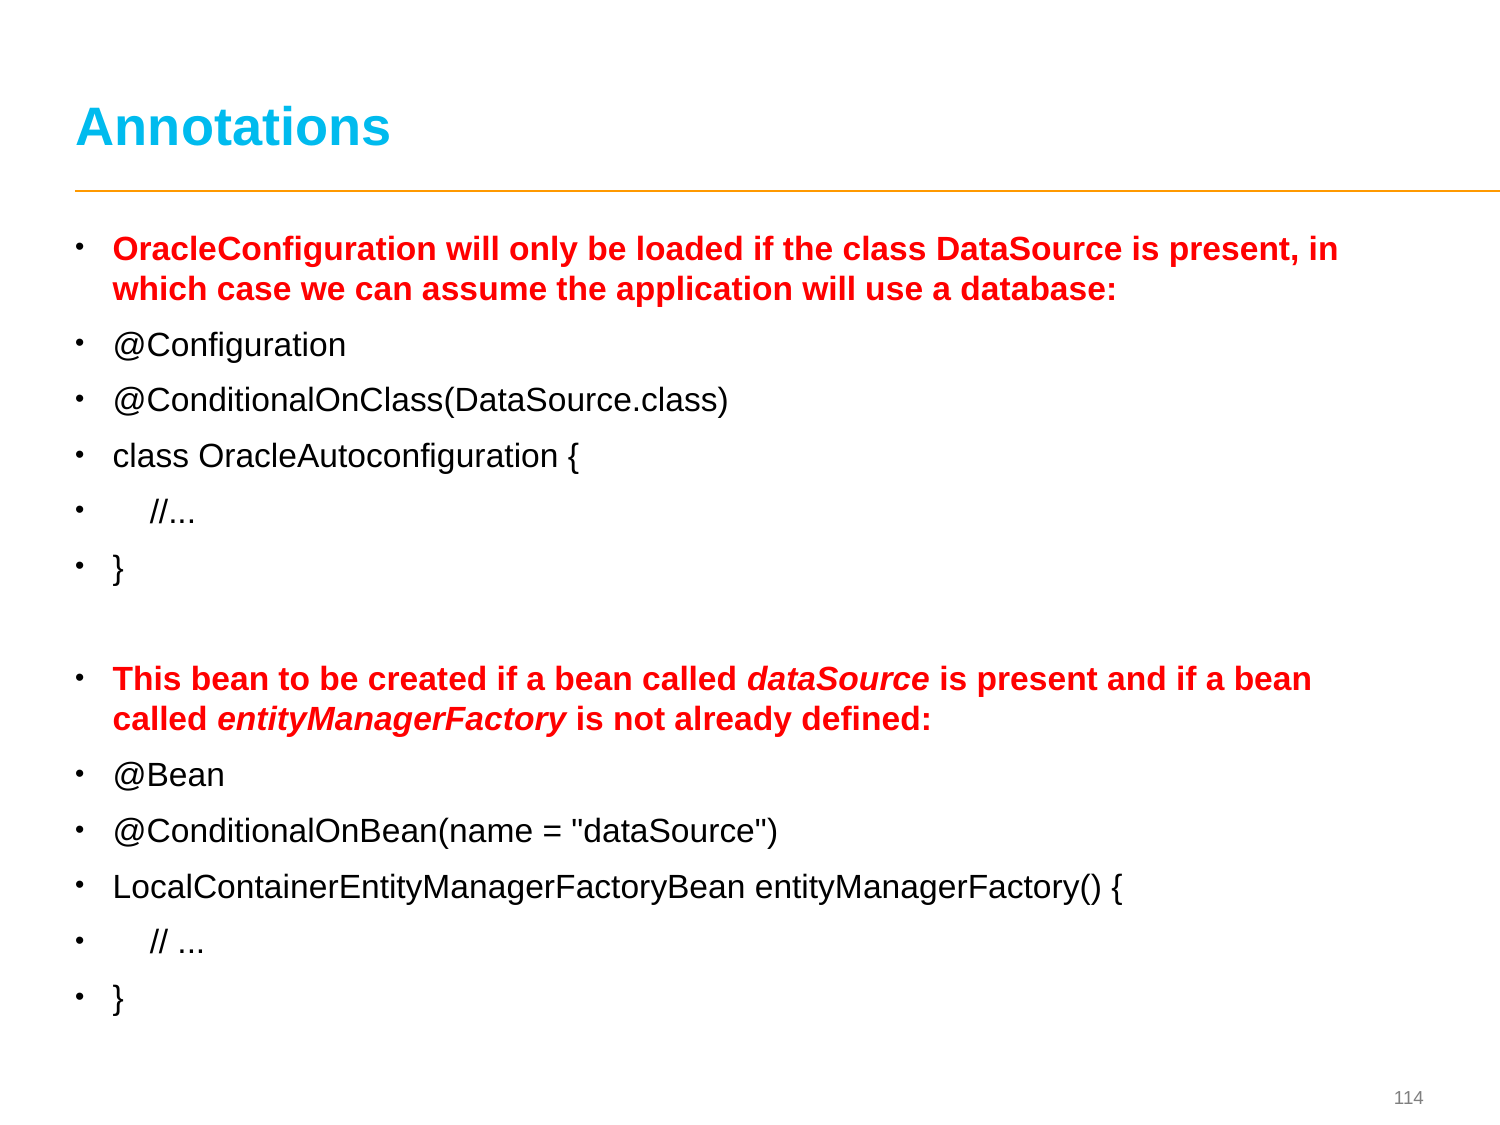

# Annotations
OracleConfiguration will only be loaded if the class DataSource is present, in which case we can assume the application will use a database:
@Configuration
@ConditionalOnClass(DataSource.class)
class OracleAutoconfiguration {
    //...
}

This bean to be created if a bean called dataSource is present and if a bean called entityManagerFactory is not already defined:
@Bean
@ConditionalOnBean(name = "dataSource")
LocalContainerEntityManagerFactoryBean entityManagerFactory() {
    // ...
}